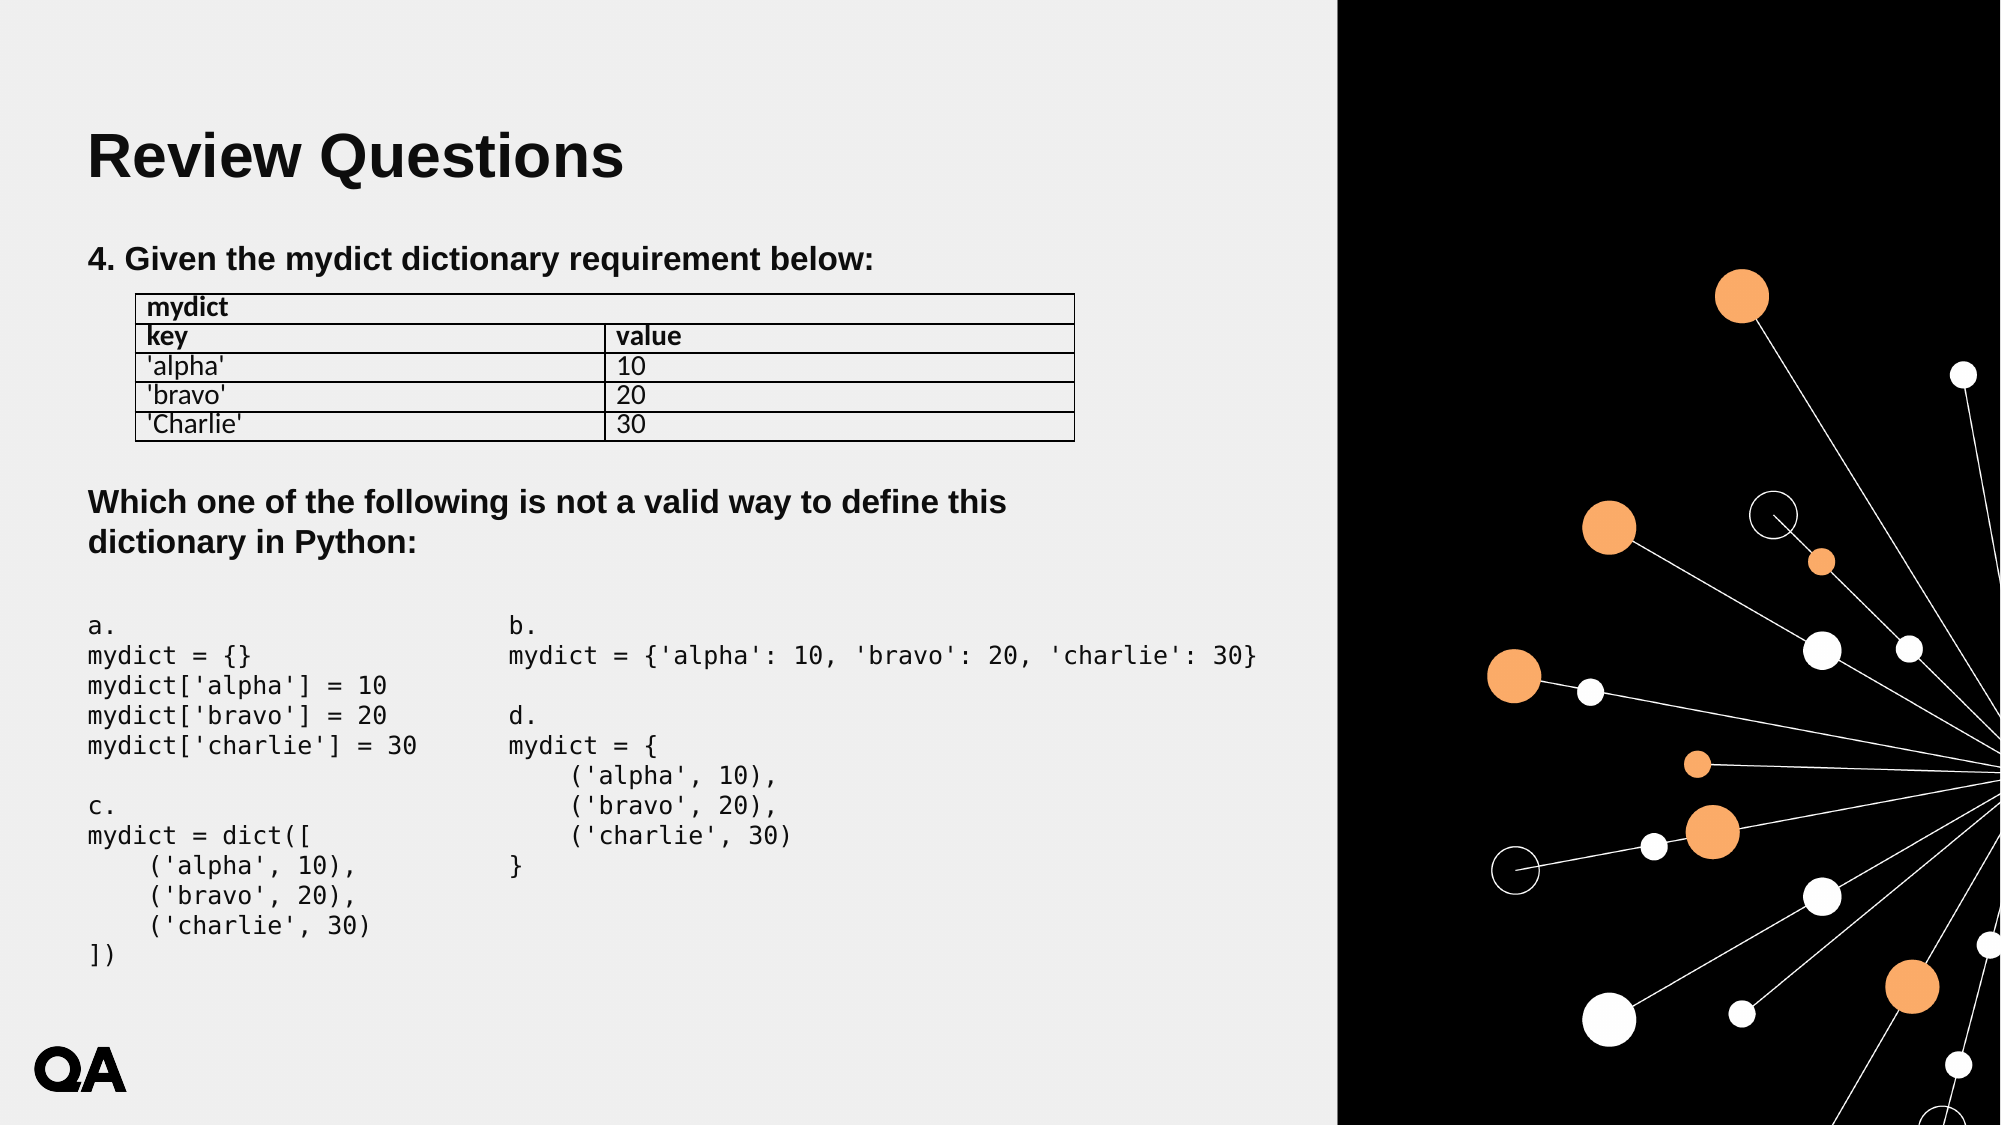

# Review Questions
4. Given the mydict dictionary requirement below:

Which one of the following is not a valid way to define this dictionary in Python:

| mydict |  |
| --- | --- |
| key | value |
| 'alpha' | 10 |
| 'bravo' | 20 |
| 'Charlie' | 30 |
a.
mydict = {}
mydict['alpha'] = 10
mydict['bravo'] = 20
mydict['charlie'] = 30

c.
mydict = dict([
    ('alpha', 10),
    ('bravo', 20),
    ('charlie', 30)
])
b.
mydict = {'alpha': 10, 'bravo': 20, 'charlie': 30}

d.
mydict = {
    ('alpha', 10),
    ('bravo', 20),
    ('charlie', 30)
}